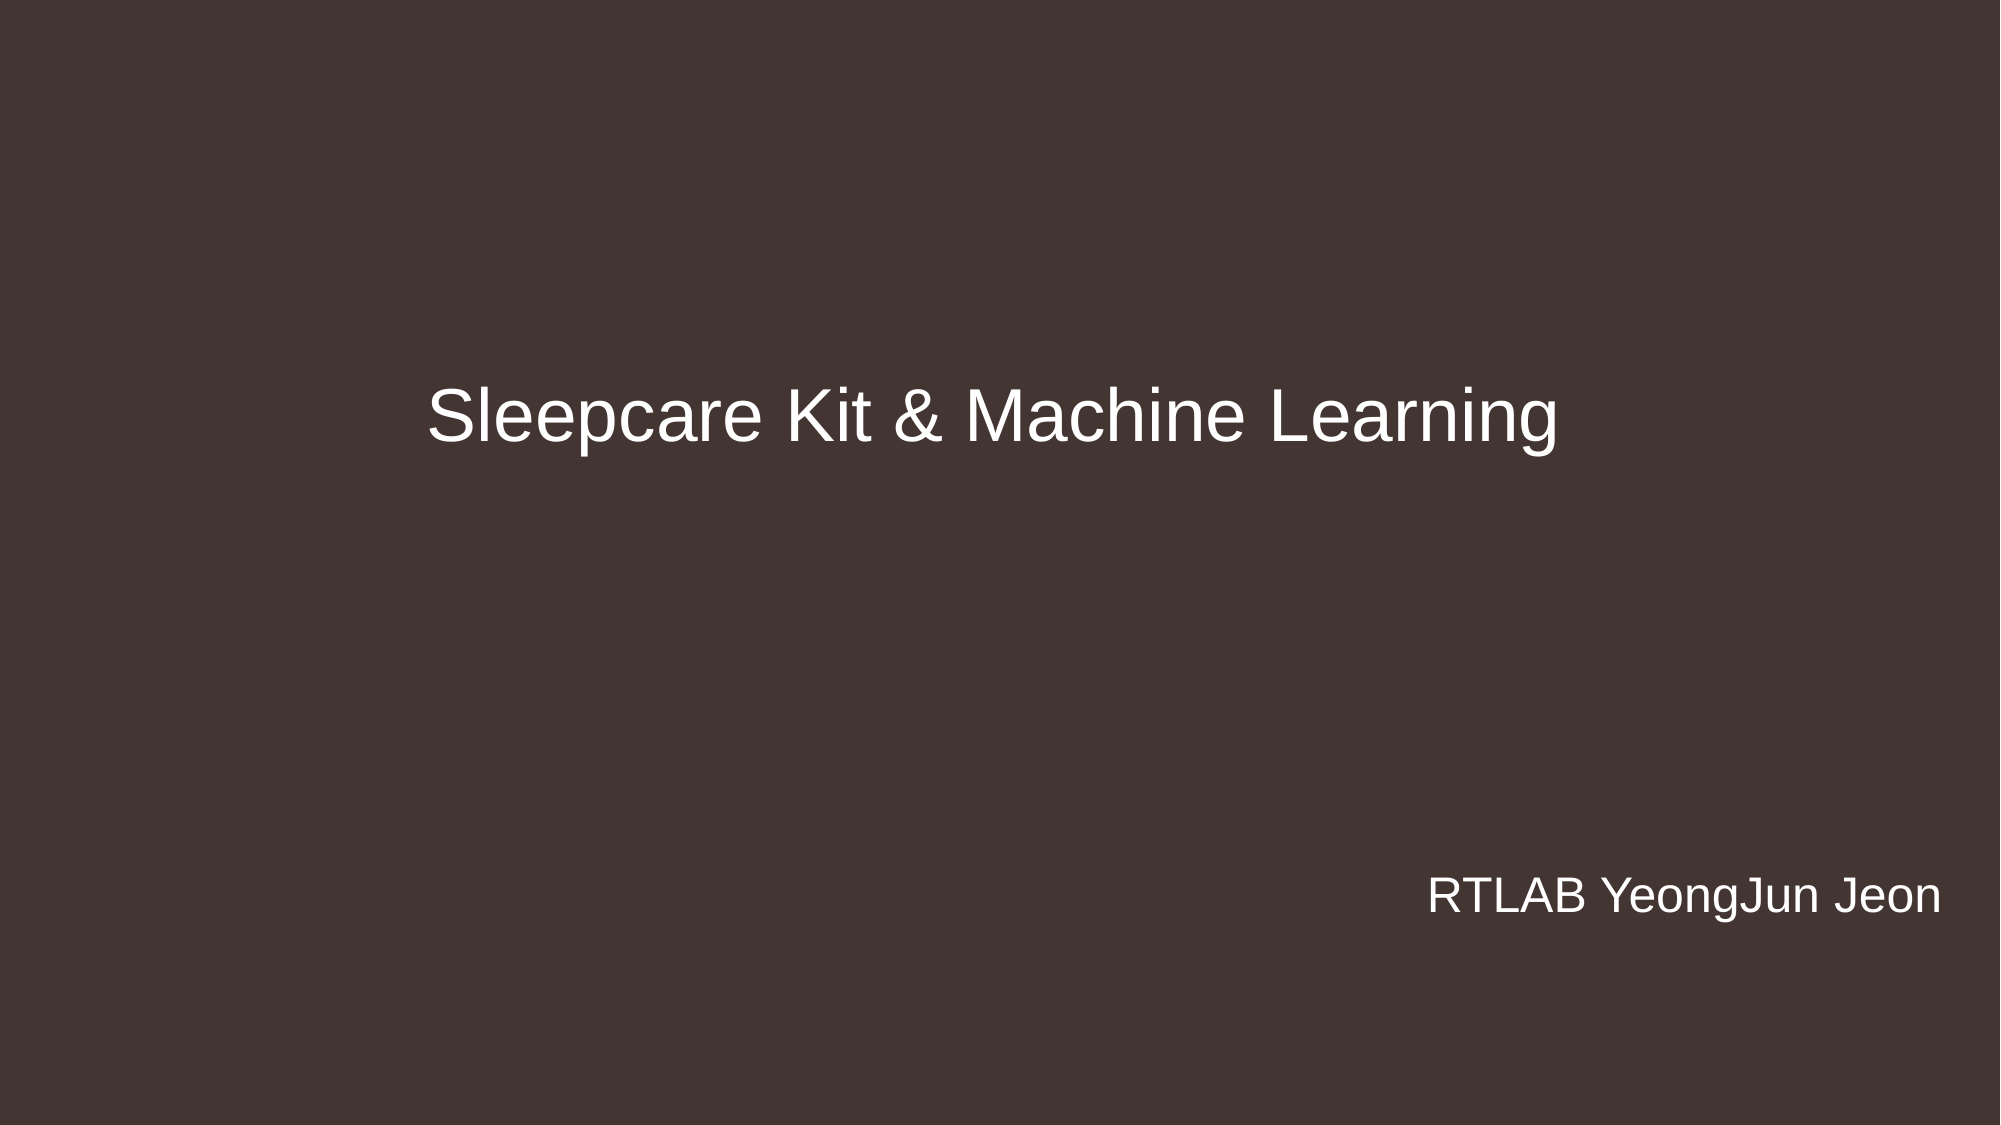

Sleepcare Kit & Machine Learning
RTLAB YeongJun Jeon